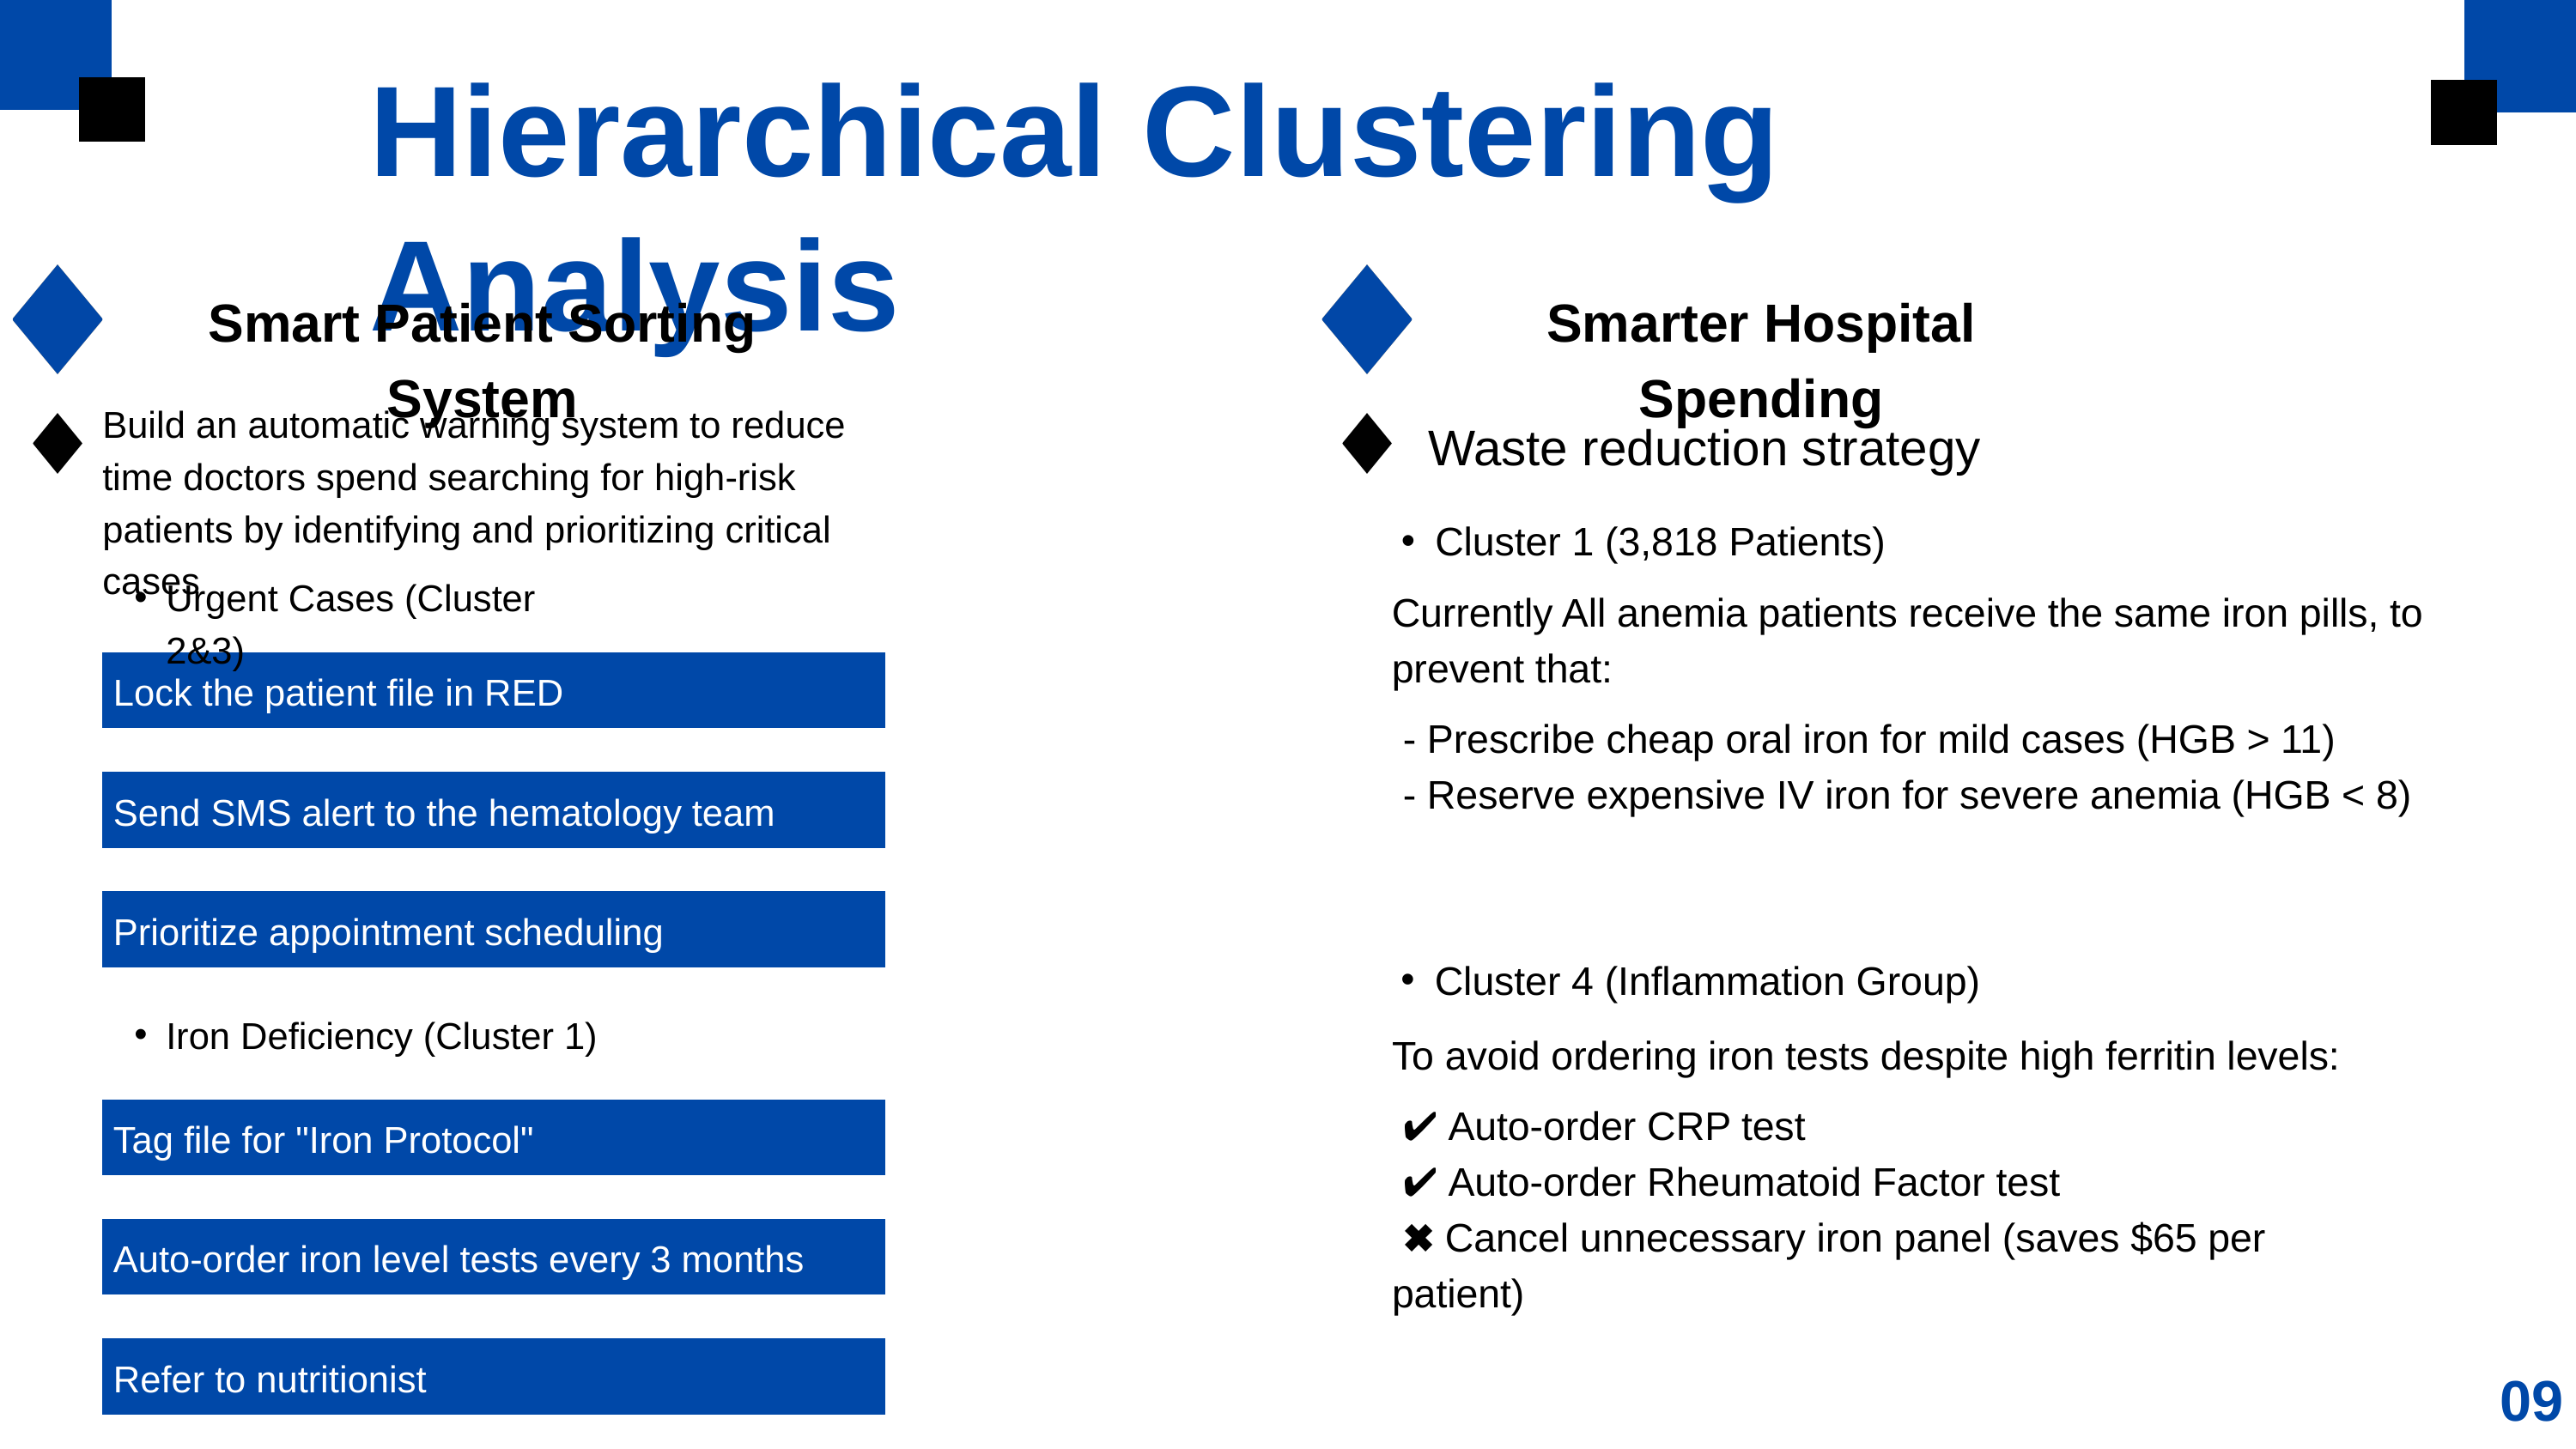

Hierarchical Clustering Analysis

Smart Patient Sorting System
Smarter Hospital Spending
Build an automatic warning system to reduce time doctors spend searching for high-risk patients by identifying and prioritizing critical cases
Waste reduction strategy

Cluster 1 (3,818 Patients)
Urgent Cases (Cluster 2&3)
Currently All anemia patients receive the same iron pills, to prevent that:

Lock the patient file in RED
 - Prescribe cheap oral iron for mild cases (HGB > 11)
 - Reserve expensive IV iron for severe anemia (HGB < 8)

Send SMS alert to the hematology team

Prioritize appointment scheduling
Cluster 4 (Inflammation Group)
Iron Deficiency (Cluster 1)
To avoid ordering iron tests despite high ferritin levels:
 ✔ Auto-order CRP test
 ✔ Auto-order Rheumatoid Factor test
 ✖ Cancel unnecessary iron panel (saves $65 per patient)

Tag file for "Iron Protocol"

Auto-order iron level tests every 3 months

Refer to nutritionist
09